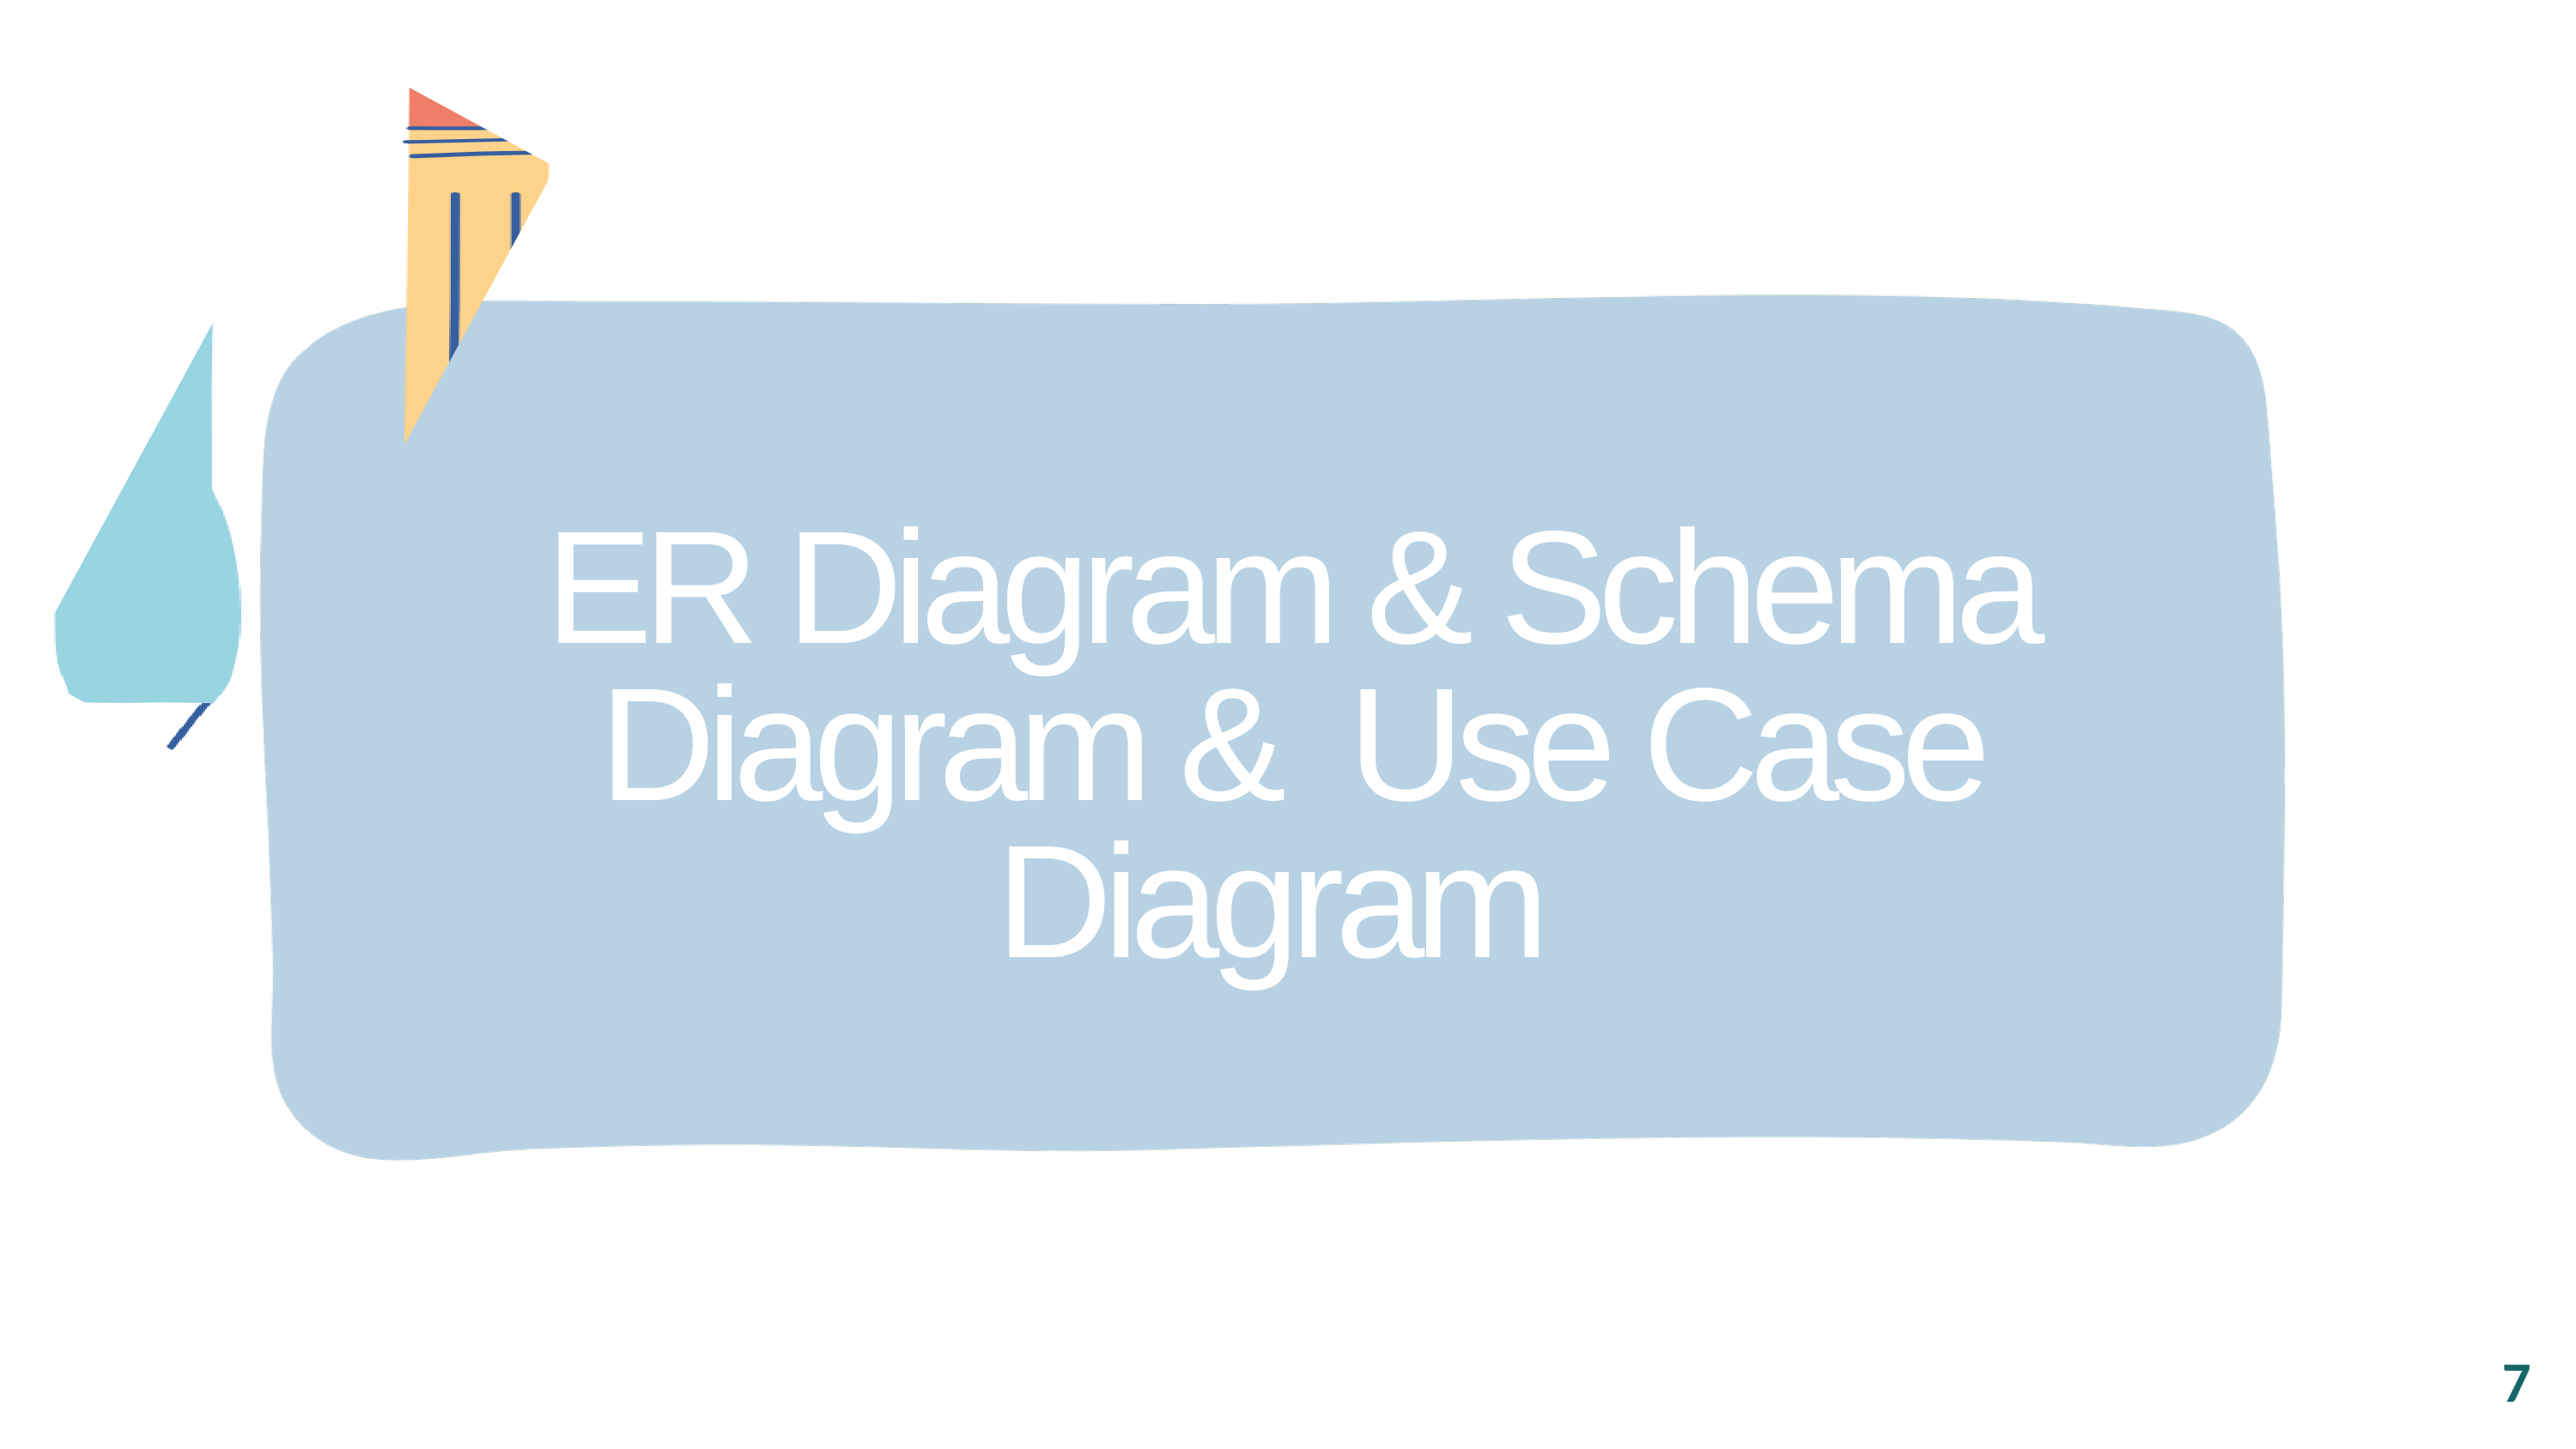

ER Diagram & Schema Diagram &  Use Case Diagram
7